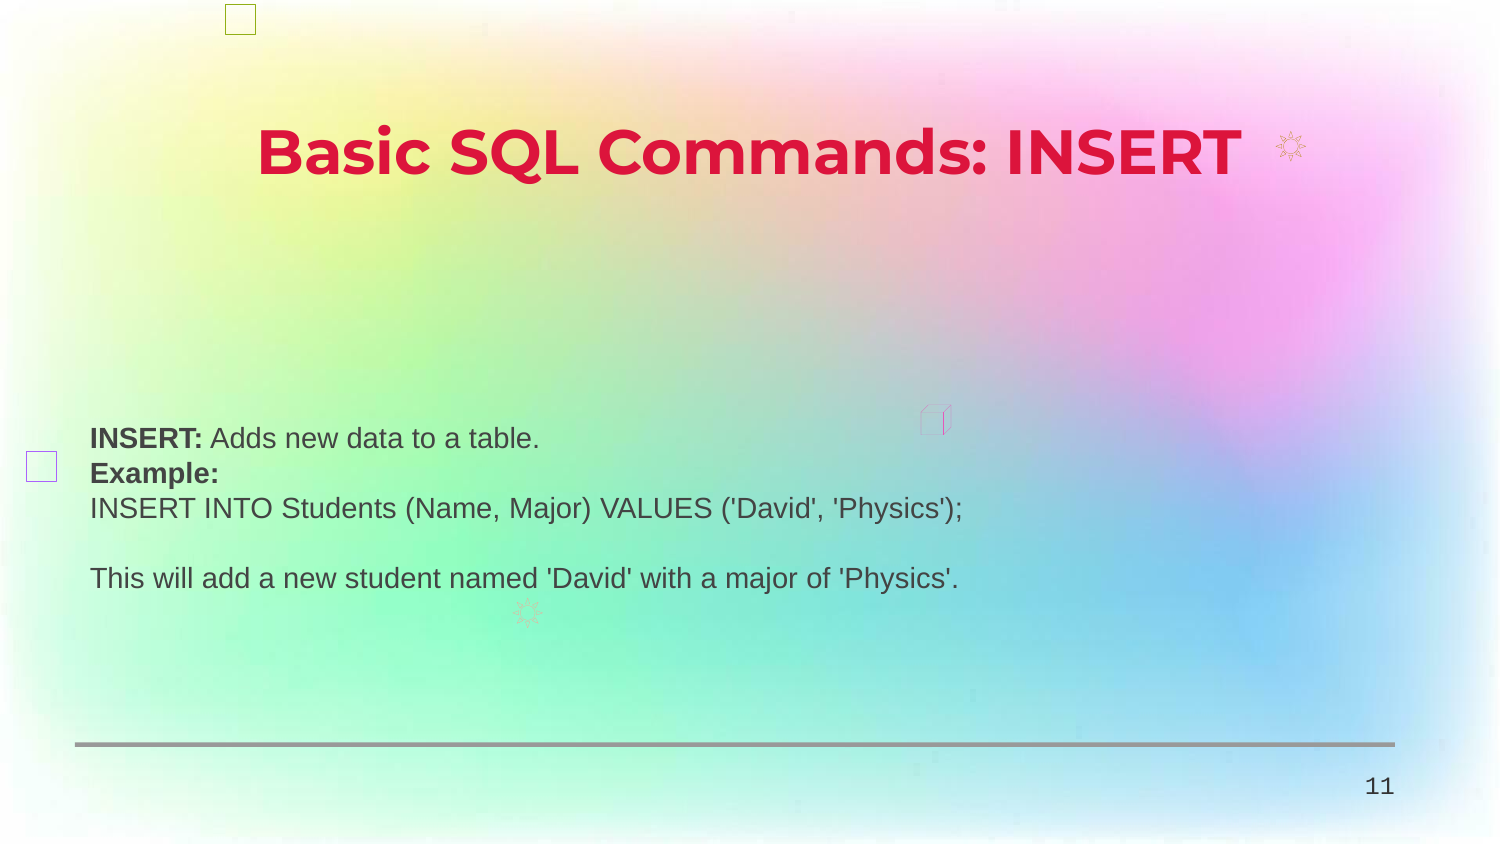

Basic SQL Commands: INSERT

INSERT: Adds new data to a table.
Example:
INSERT INTO Students (Name, Major) VALUES ('David', 'Physics');

This will add a new student named 'David' with a major of 'Physics'.

11